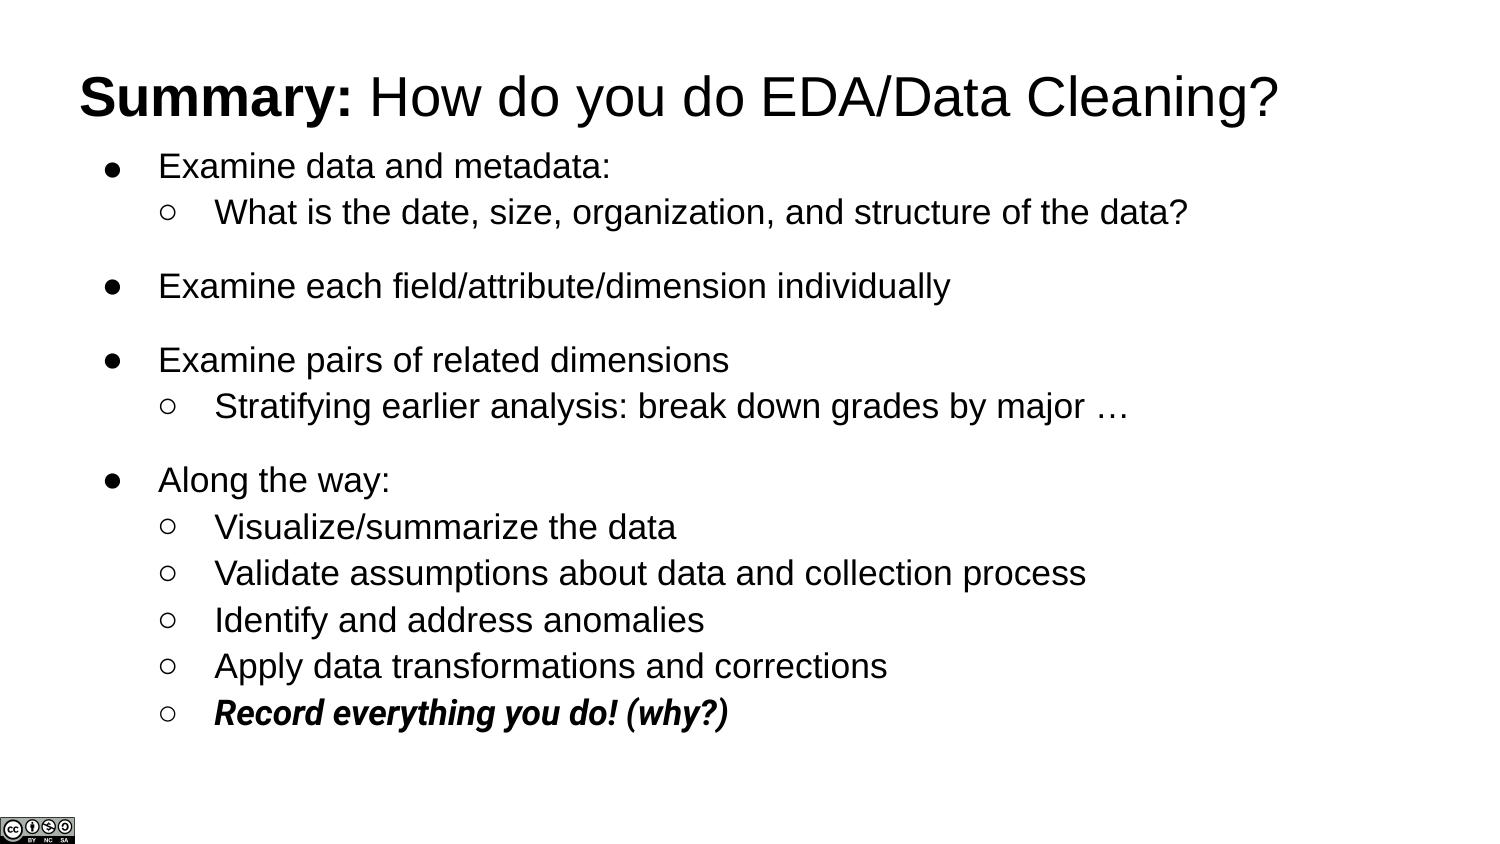

# Summary: How do you do EDA/Data Cleaning?
Examine data and metadata:
What is the date, size, organization, and structure of the data?
Examine each field/attribute/dimension individually
Examine pairs of related dimensions
Stratifying earlier analysis: break down grades by major …
Along the way:
Visualize/summarize the data
Validate assumptions about data and collection process
Identify and address anomalies
Apply data transformations and corrections
Record everything you do! (why?)